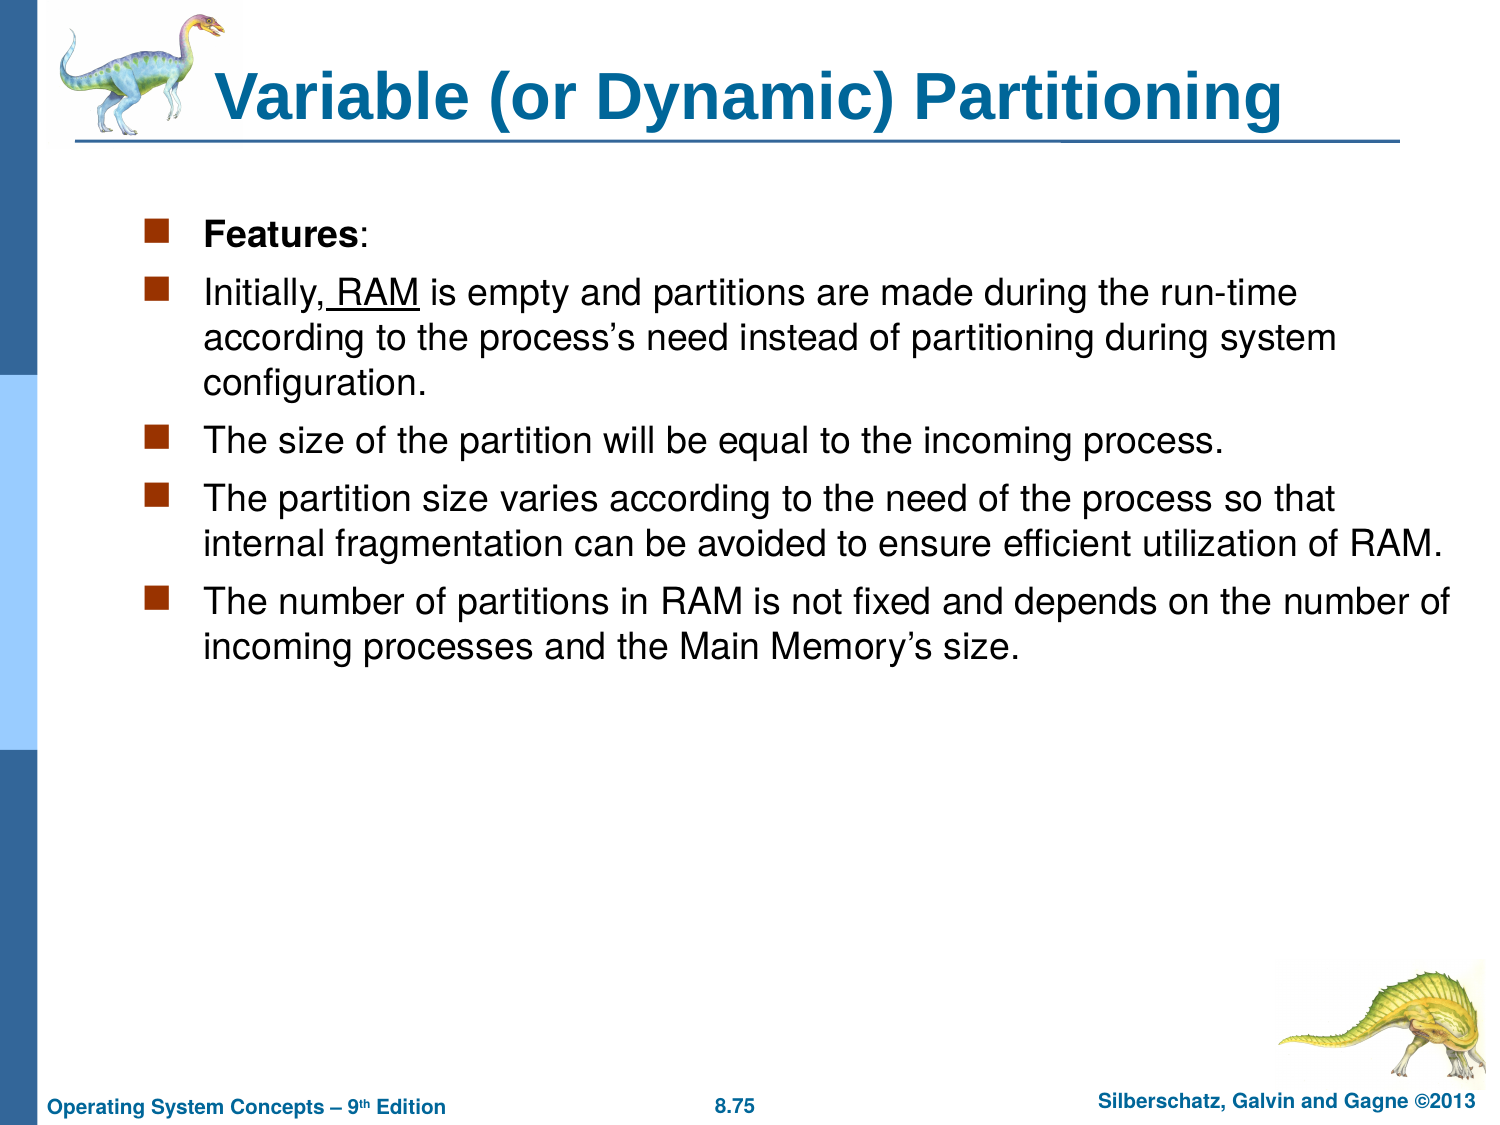

# Variable (or Dynamic) Partitioning
Features:
Initially, RAM is empty and partitions are made during the run-time according to the process’s need instead of partitioning during system configuration.
The size of the partition will be equal to the incoming process.
The partition size varies according to the need of the process so that internal fragmentation can be avoided to ensure efficient utilization of RAM.
The number of partitions in RAM is not fixed and depends on the number of incoming processes and the Main Memory’s size.